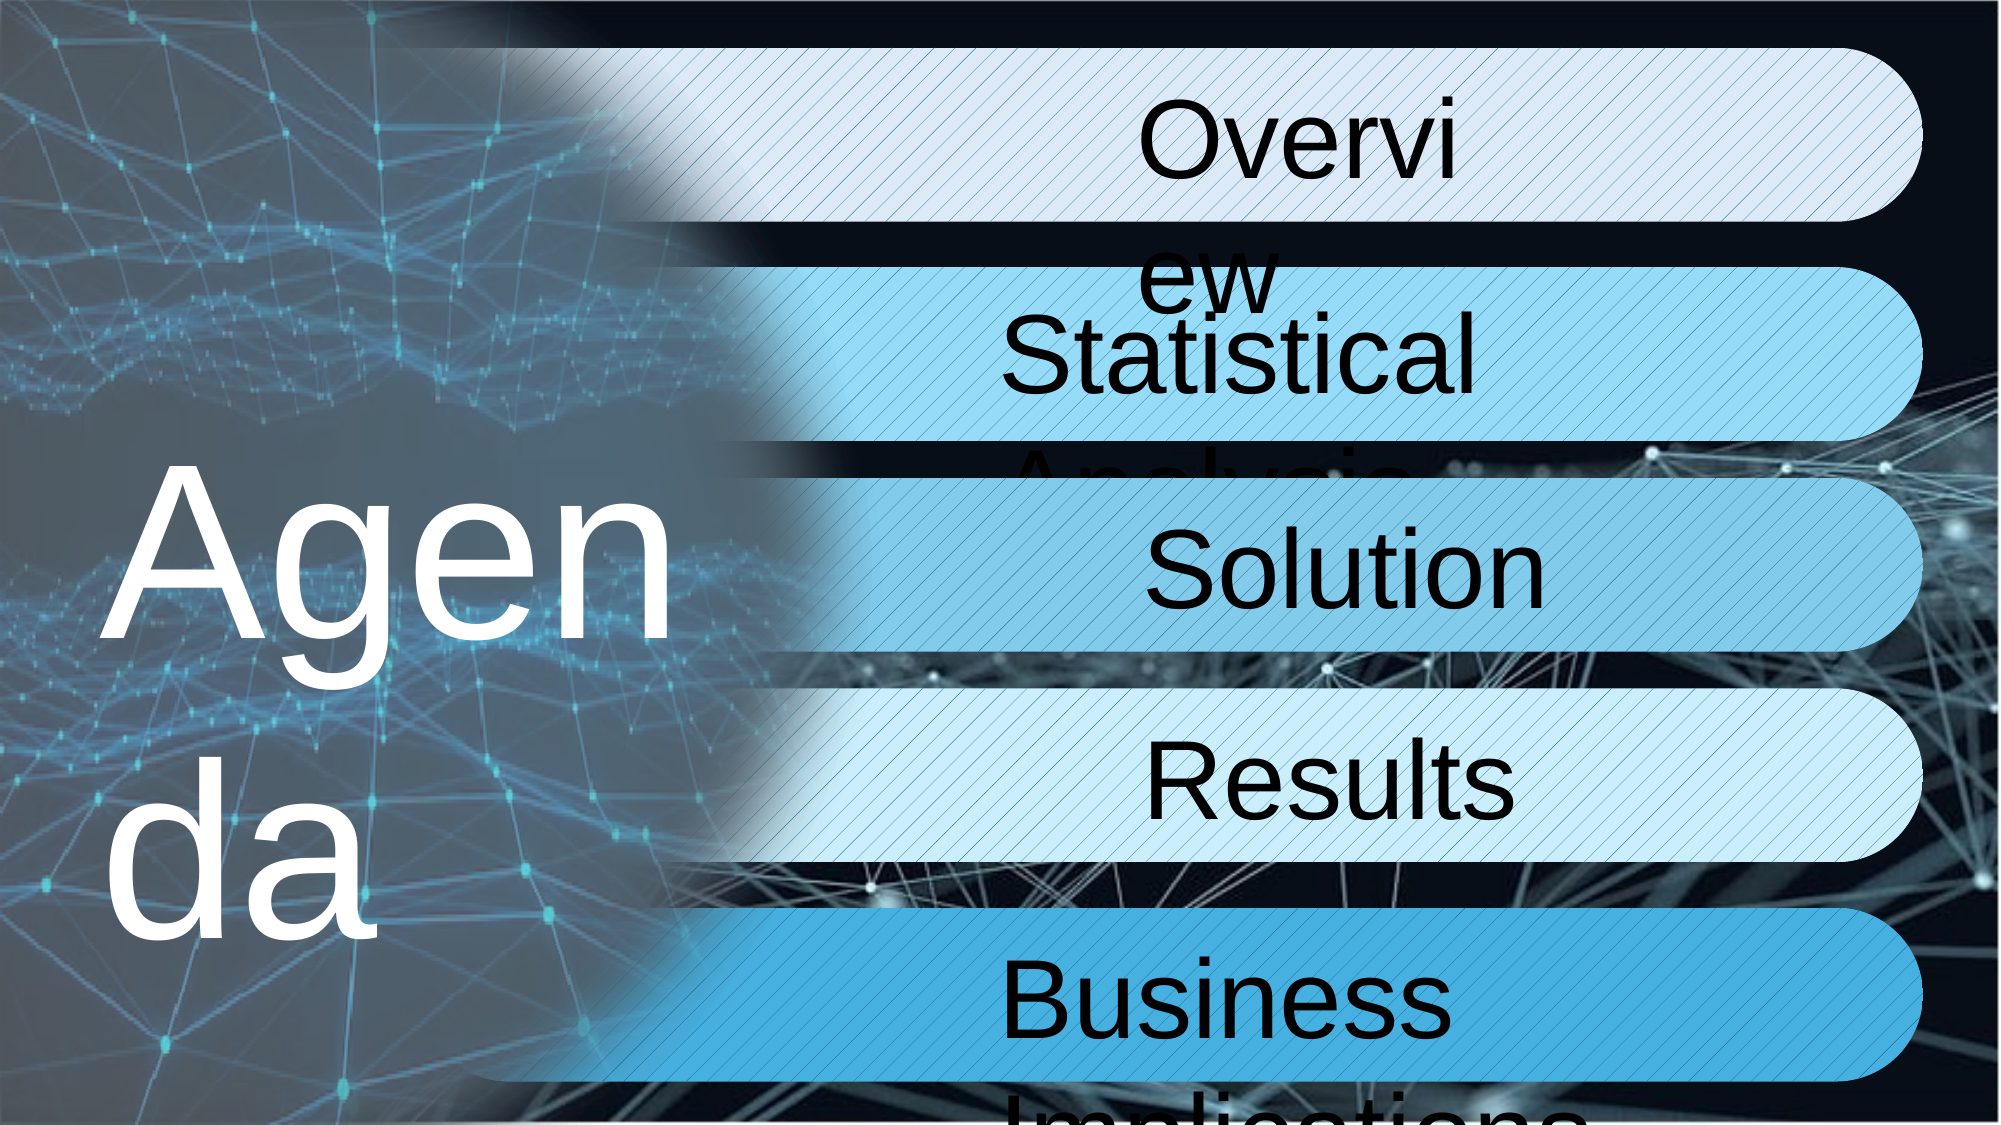

Agenda

Agenda

Agenda

Overview

Statistical Analysis

Solution

Results

Business Implications